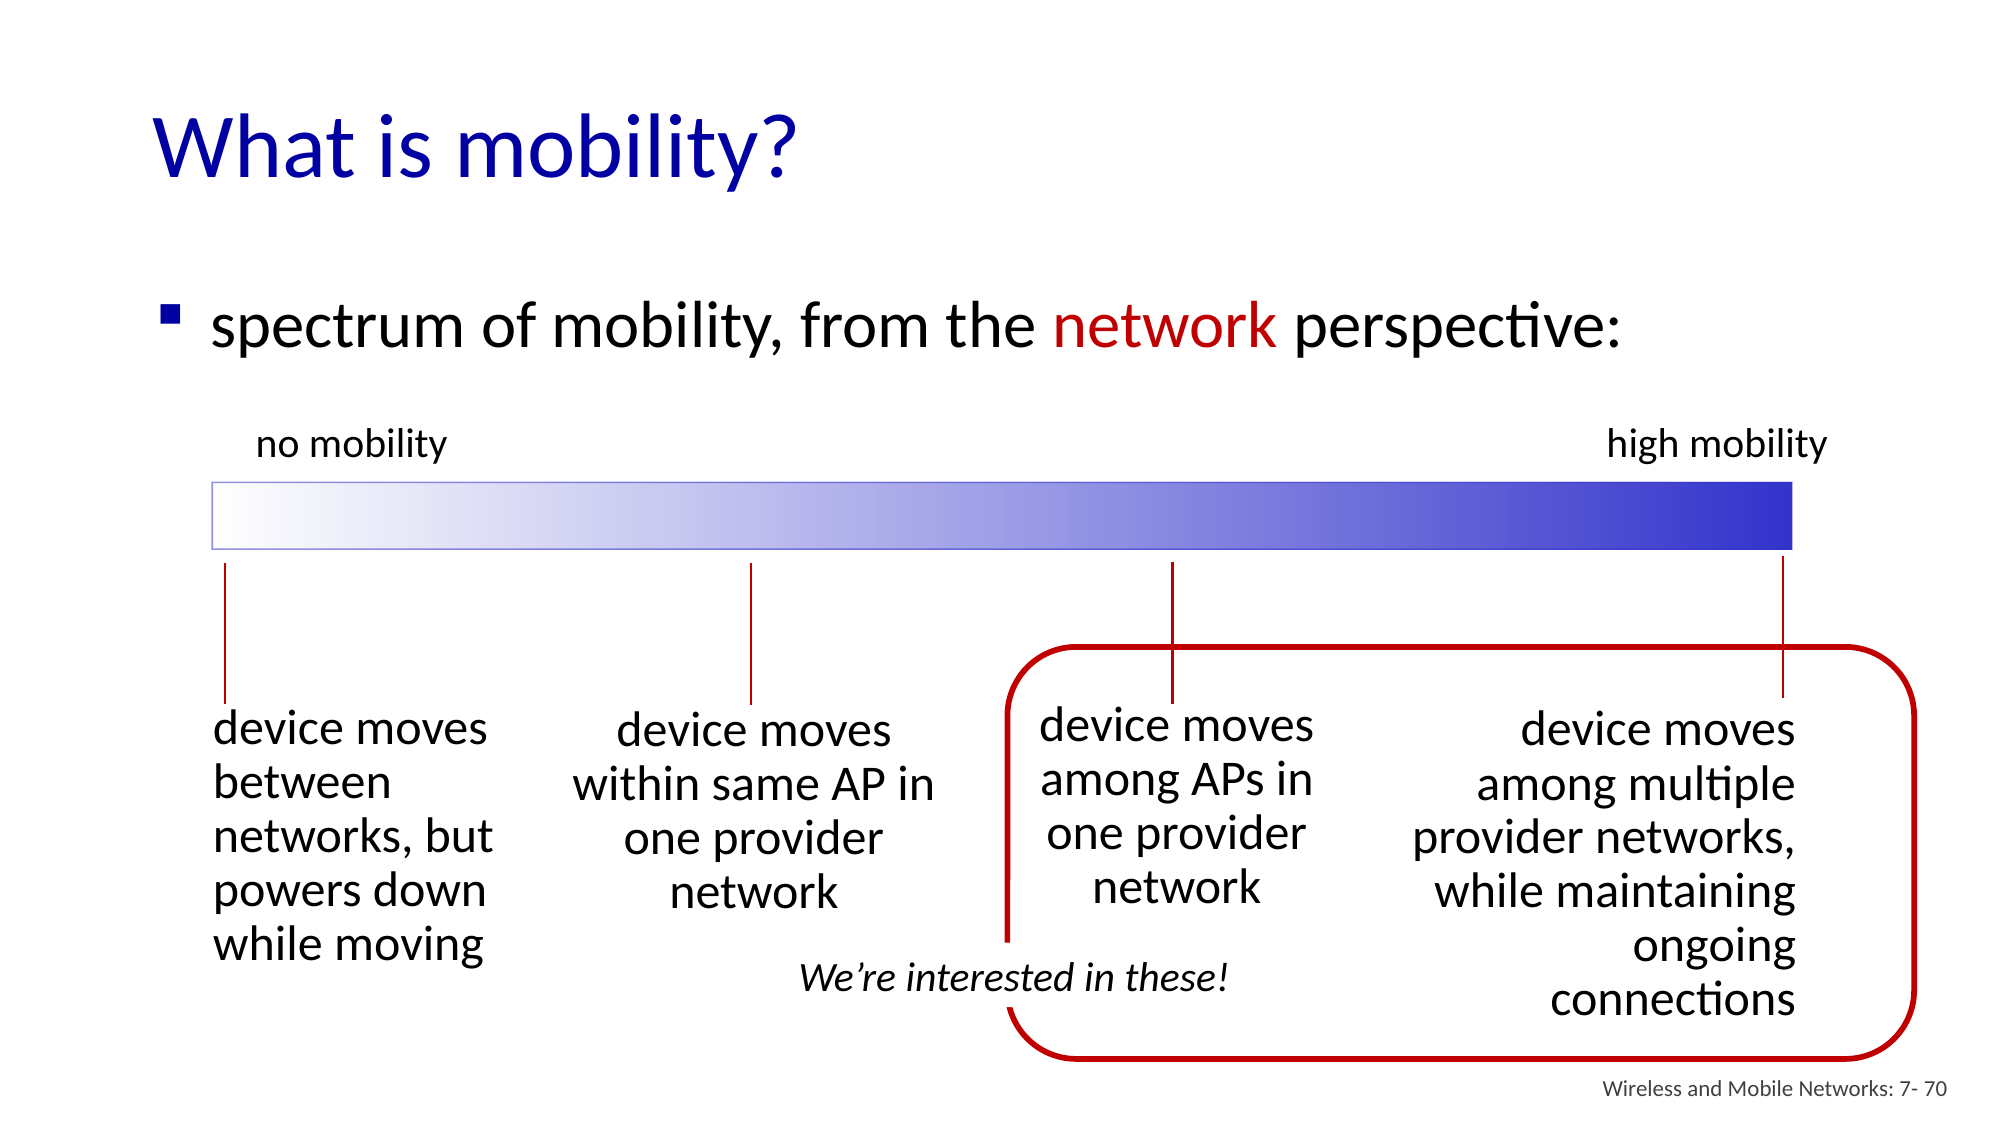

# What is mobility?
spectrum of mobility, from the network perspective:

no mobility
high mobility

device moves
among multiple
provider networks,
while maintaining
ongoing connections
device moves among APs in
one provider
network
device moves
between networks, but
powers down
while moving
device moves within same AP in
one provider
network

We’re interested in these!
Wireless and Mobile Networks: 7- 70